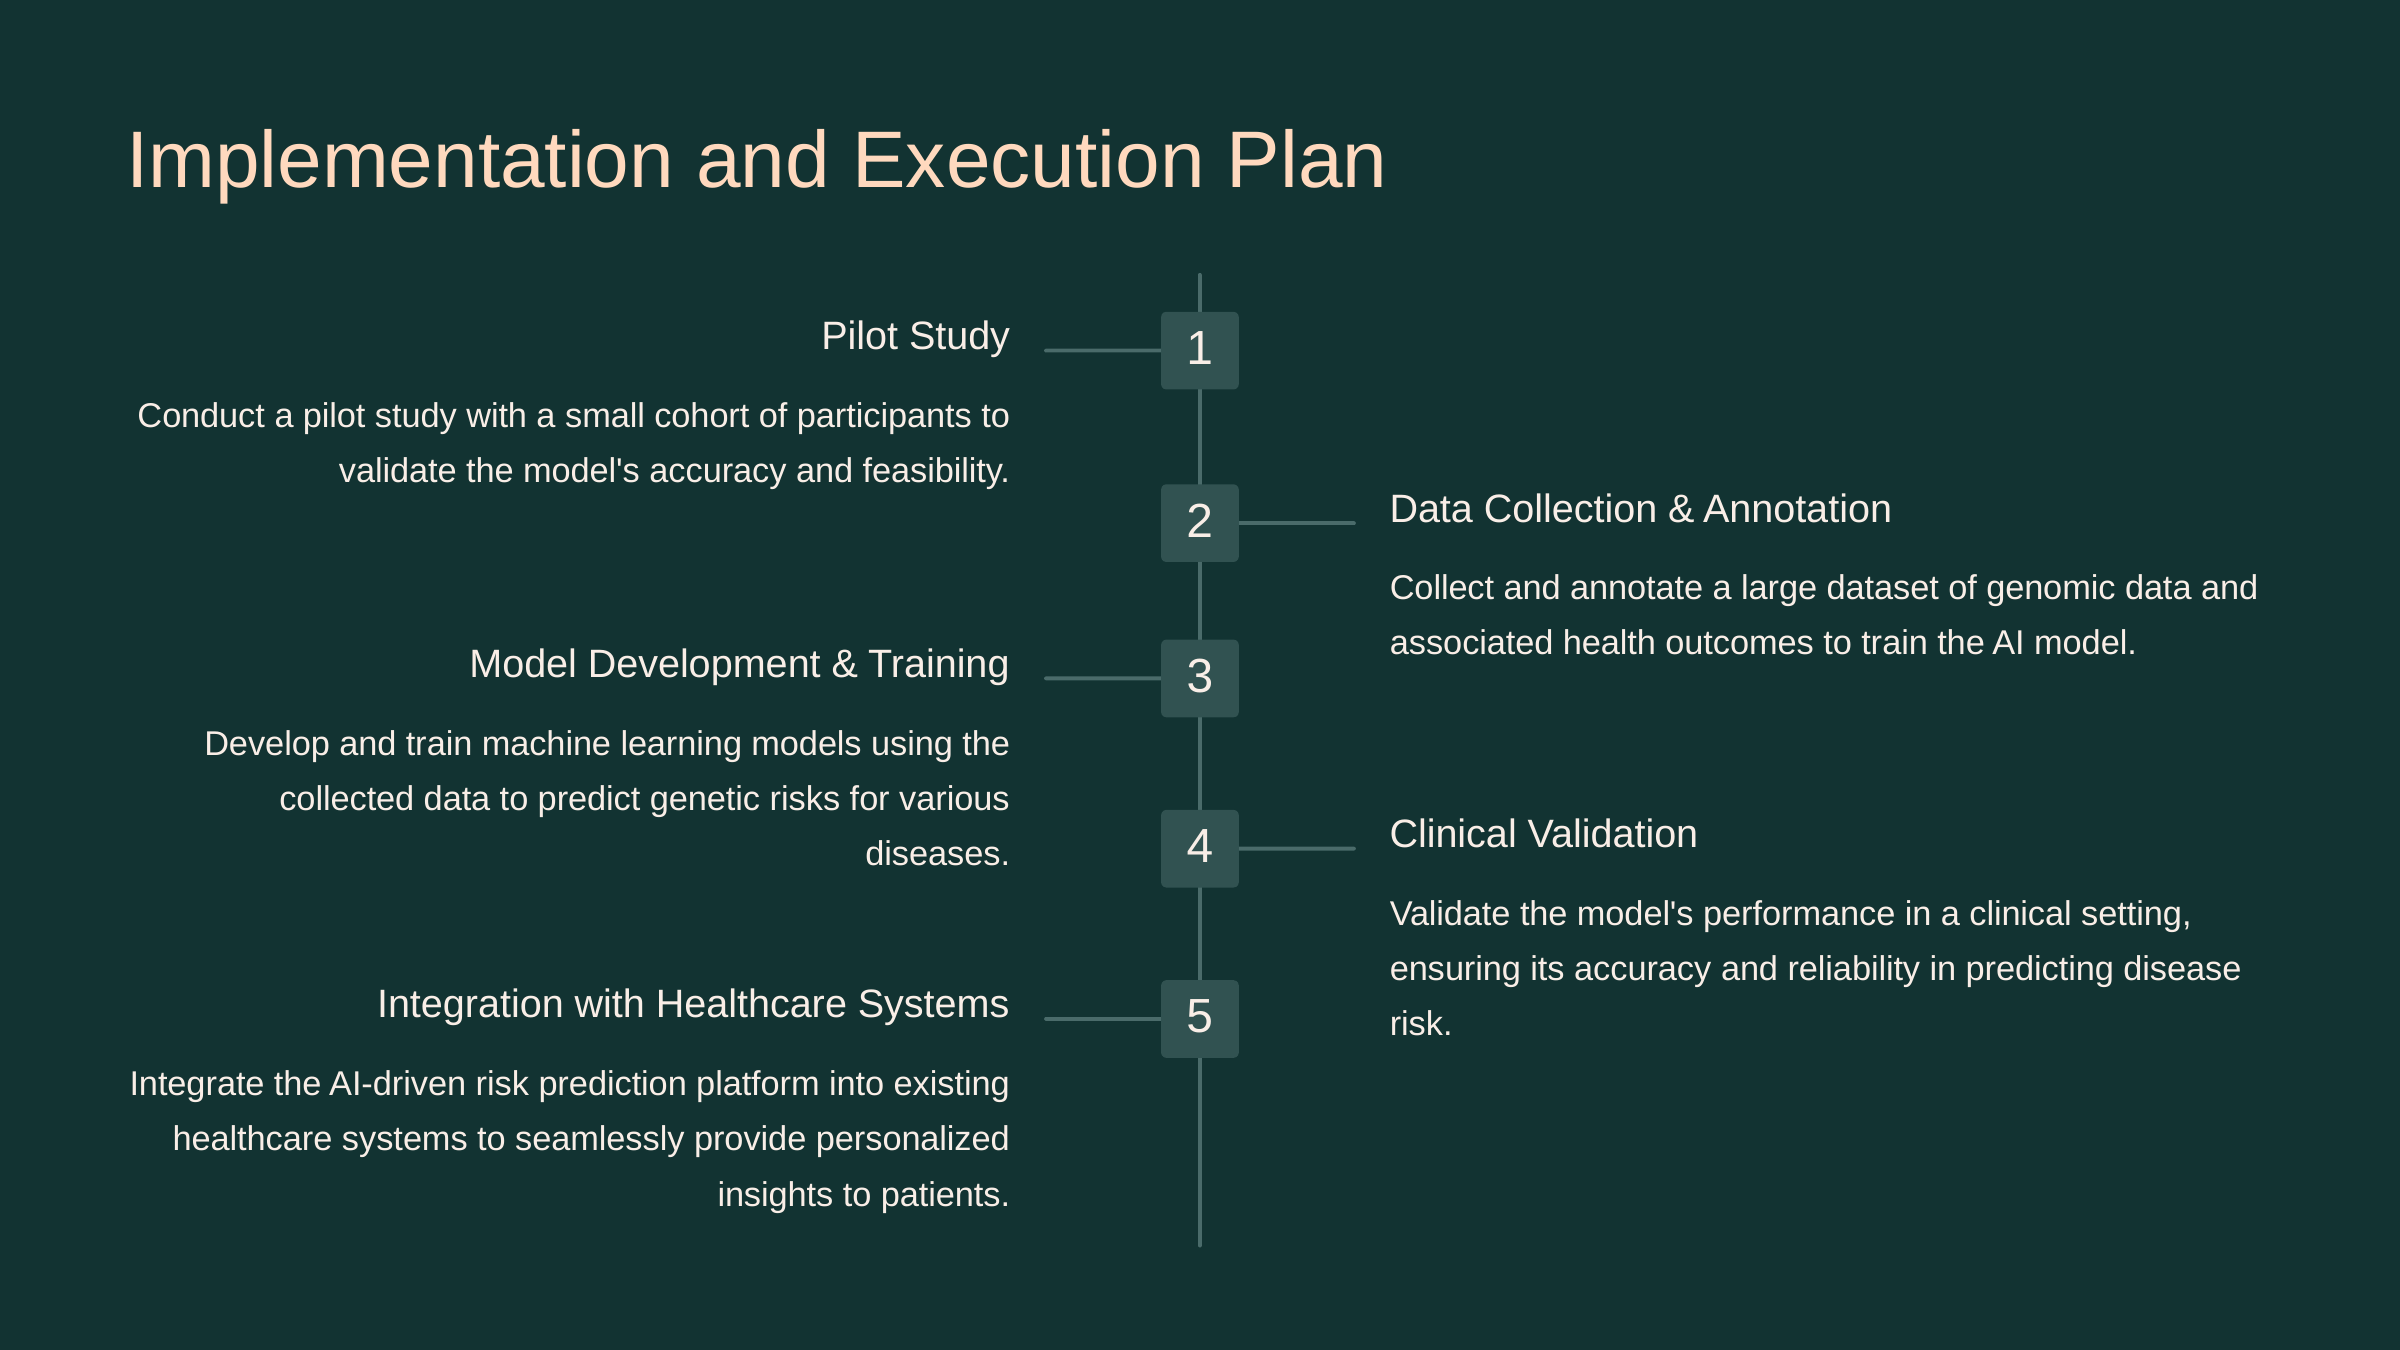

Implementation and Execution Plan

Pilot Study

1

Conduct a pilot study with a small cohort of participants to validate the model's accuracy and feasibility.
Data Collection & Annotation

2

Collect and annotate a large dataset of genomic data and associated health outcomes to train the AI model.
Model Development & Training

3

Develop and train machine learning models using the collected data to predict genetic risks for various diseases.
Clinical Validation

4

Validate the model's performance in a clinical setting, ensuring its accuracy and reliability in predicting disease risk.
Integration with Healthcare Systems

5

Integrate the AI-driven risk prediction platform into existing healthcare systems to seamlessly provide personalized insights to patients.